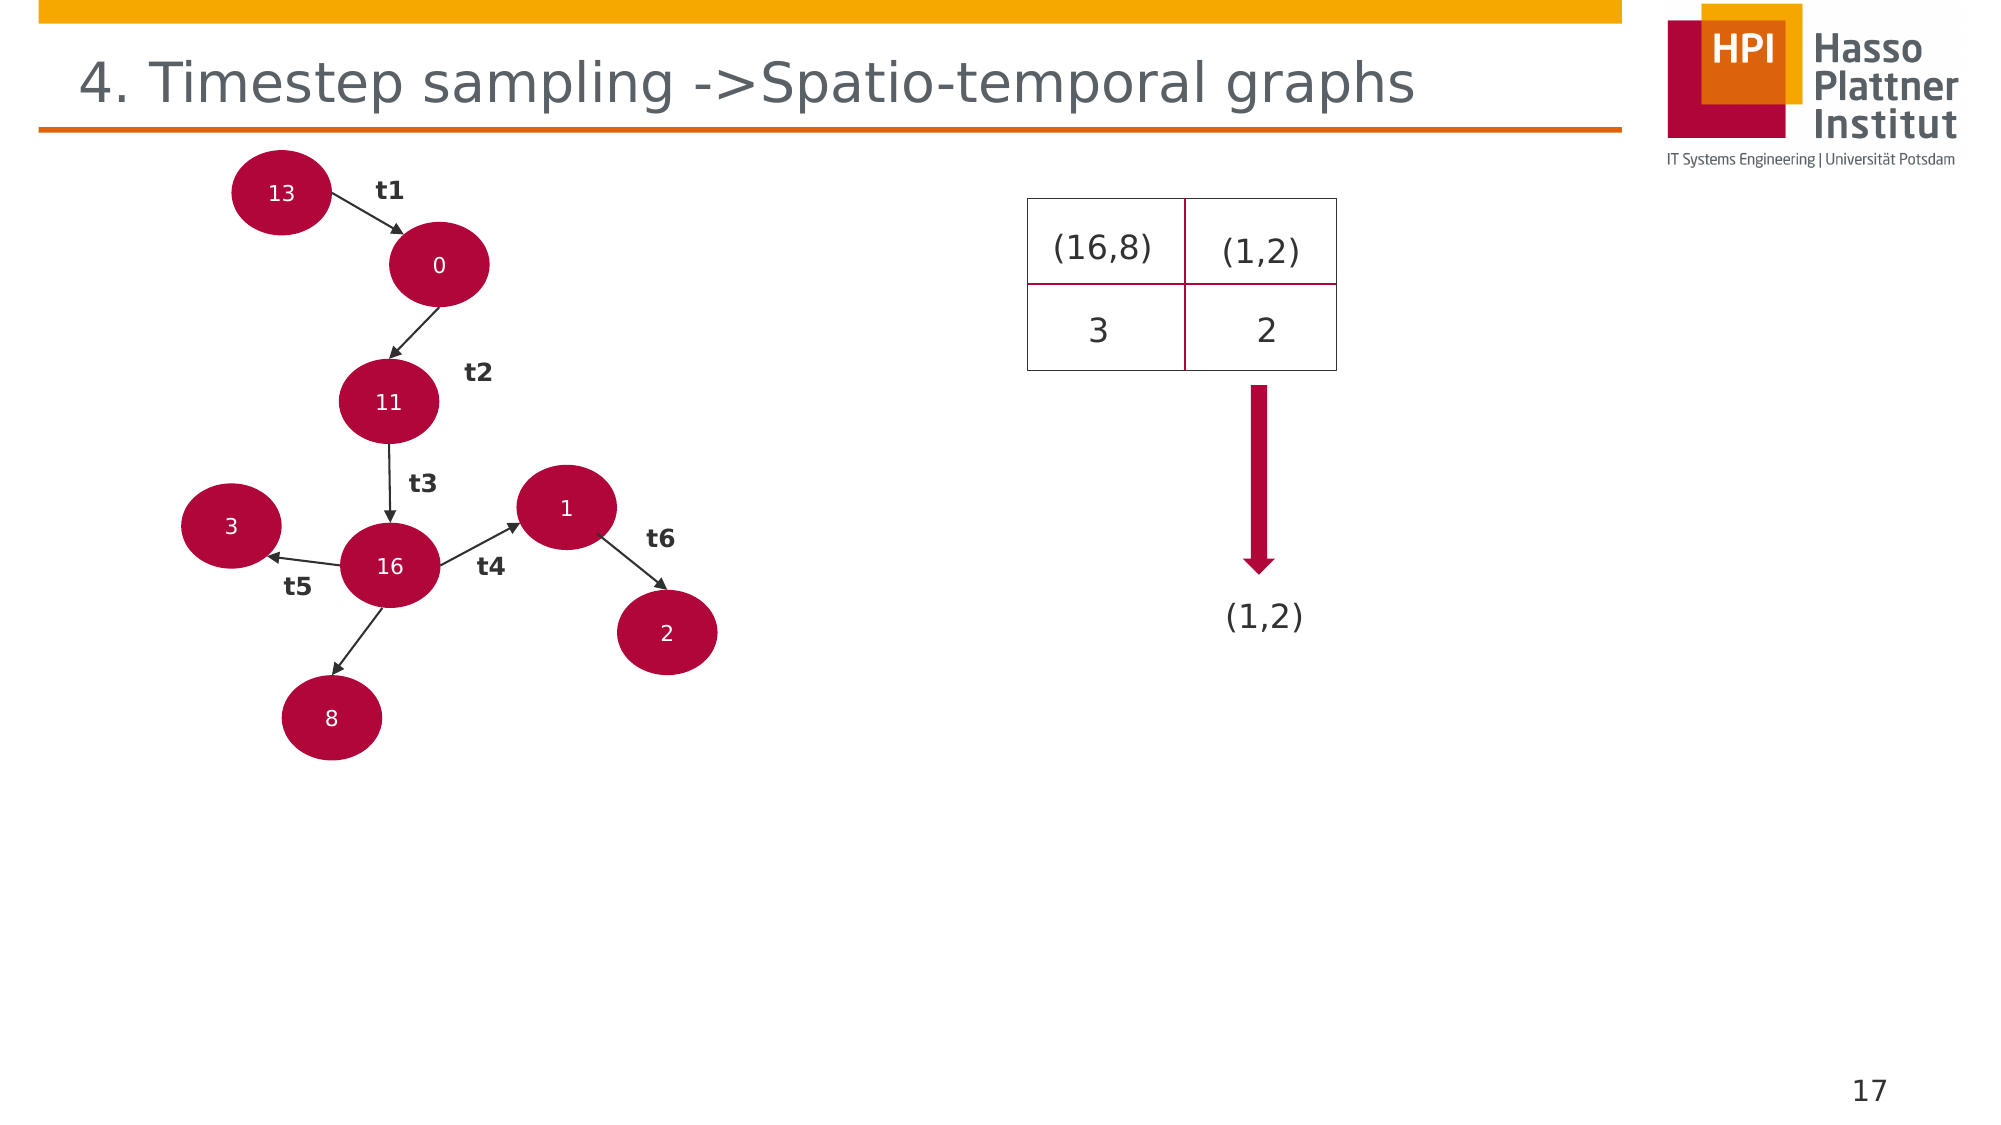

# 4. Timestep sampling ->Spatio-temporal graphs
13
t1

0
(16,8)
(1,2)
2
3
t2
11

1
t3
3
t6
16
t4
t5
2
(1,2)
8
17